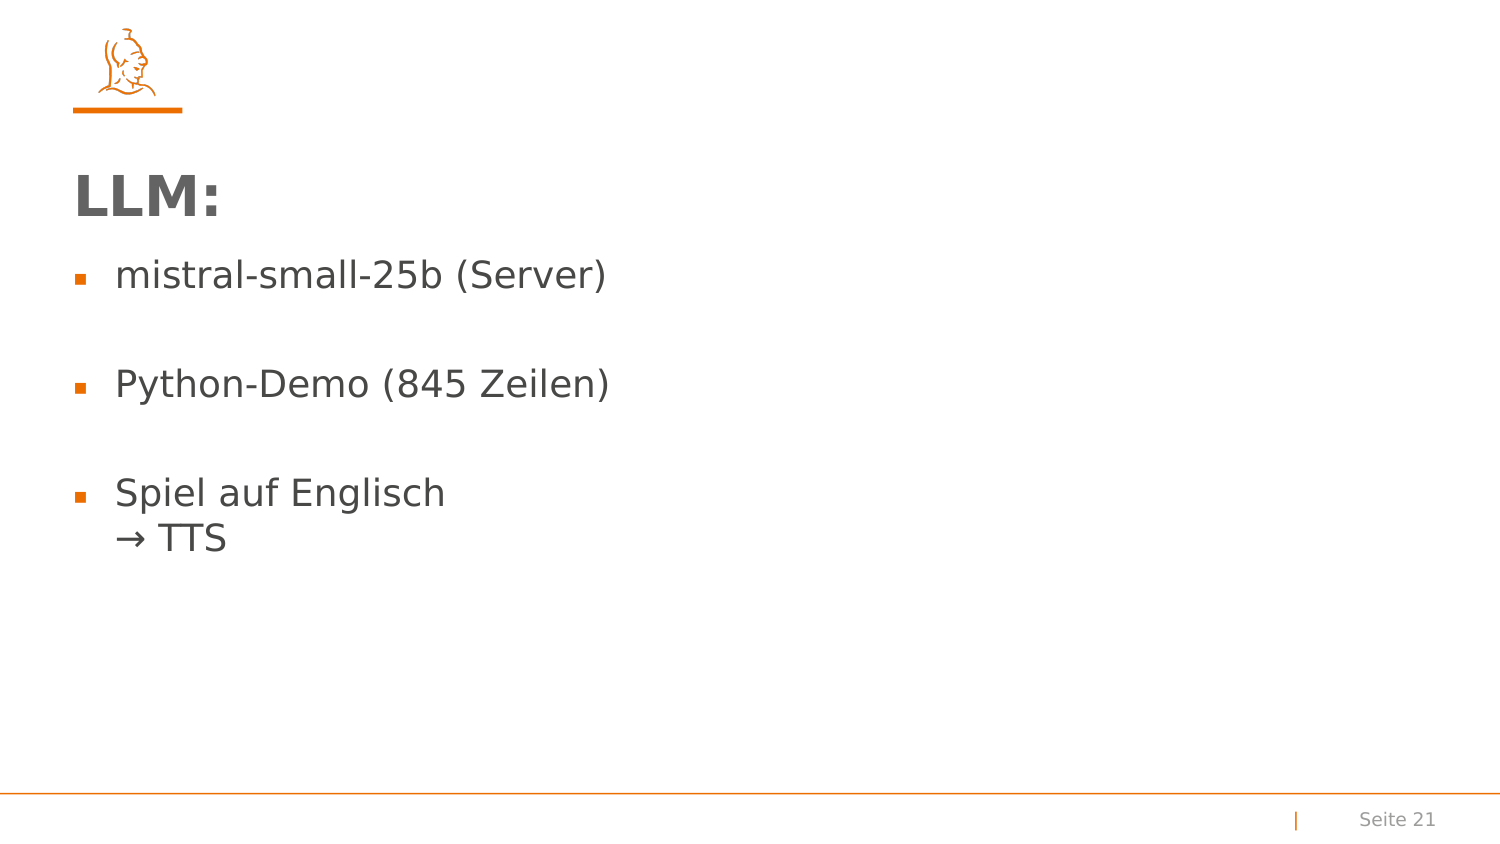

LLM:
mistral-small-25b (Server)
Python-Demo (845 Zeilen)
Spiel auf Englisch
→ TTS